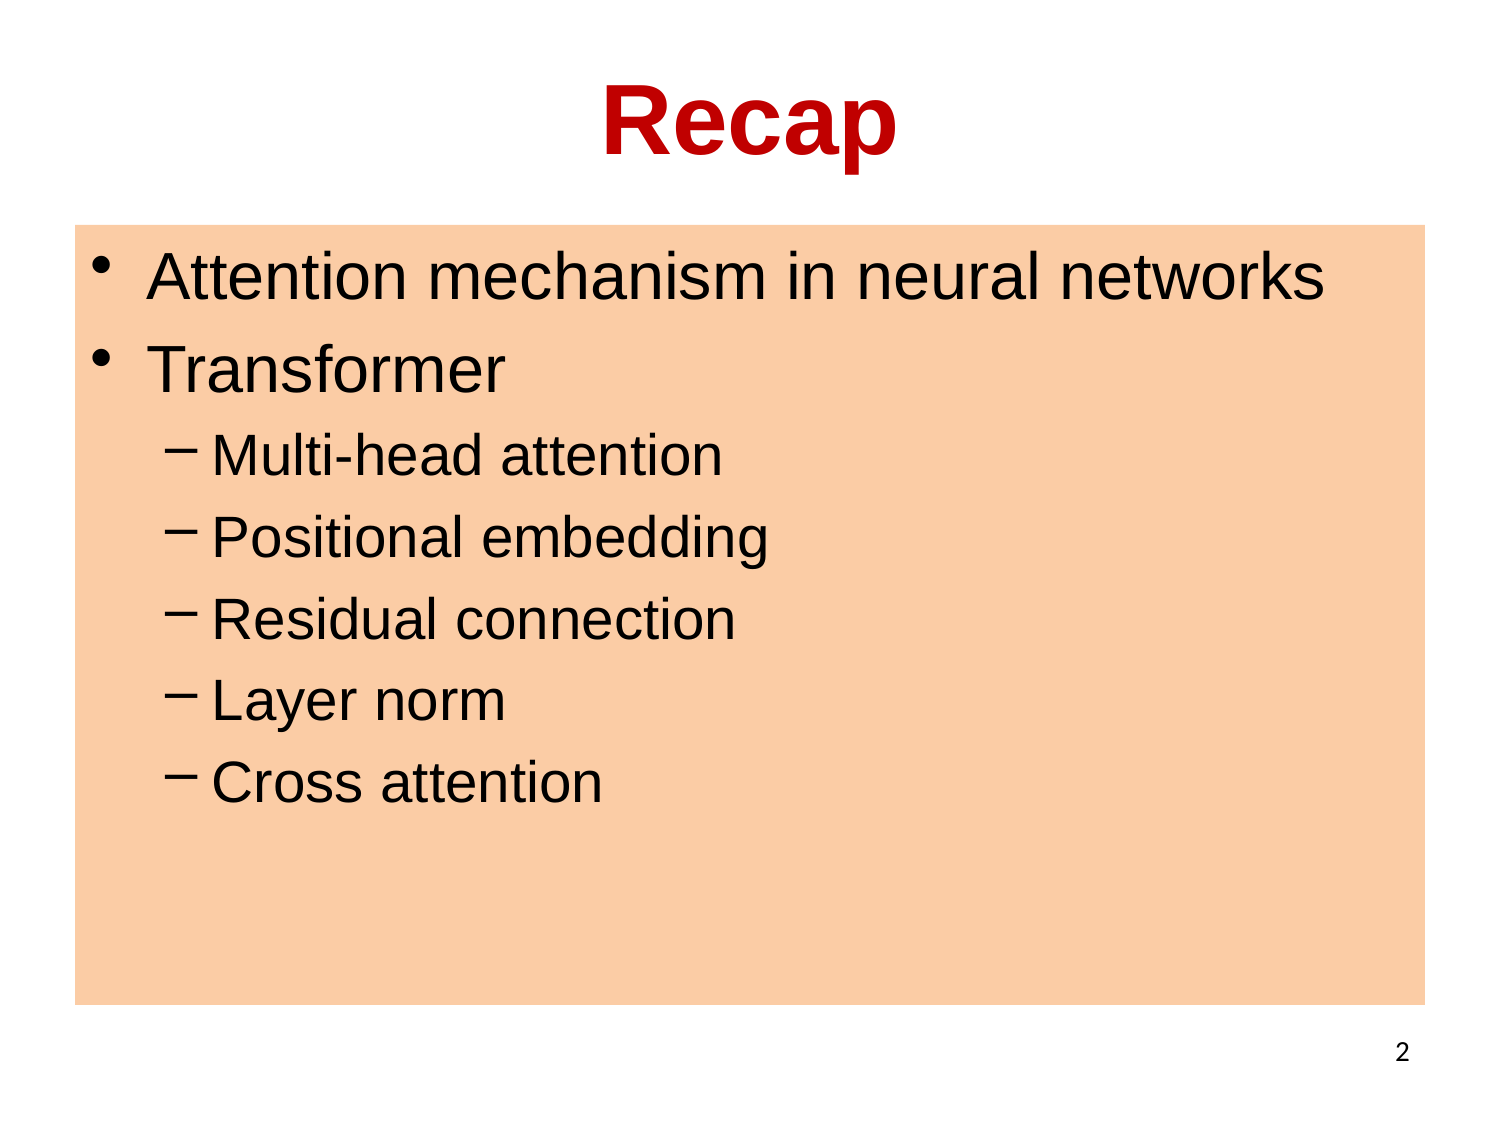

# Recap
Attention mechanism in neural networks
Transformer
Multi-head attention
Positional embedding
Residual connection
Layer norm
Cross attention
2